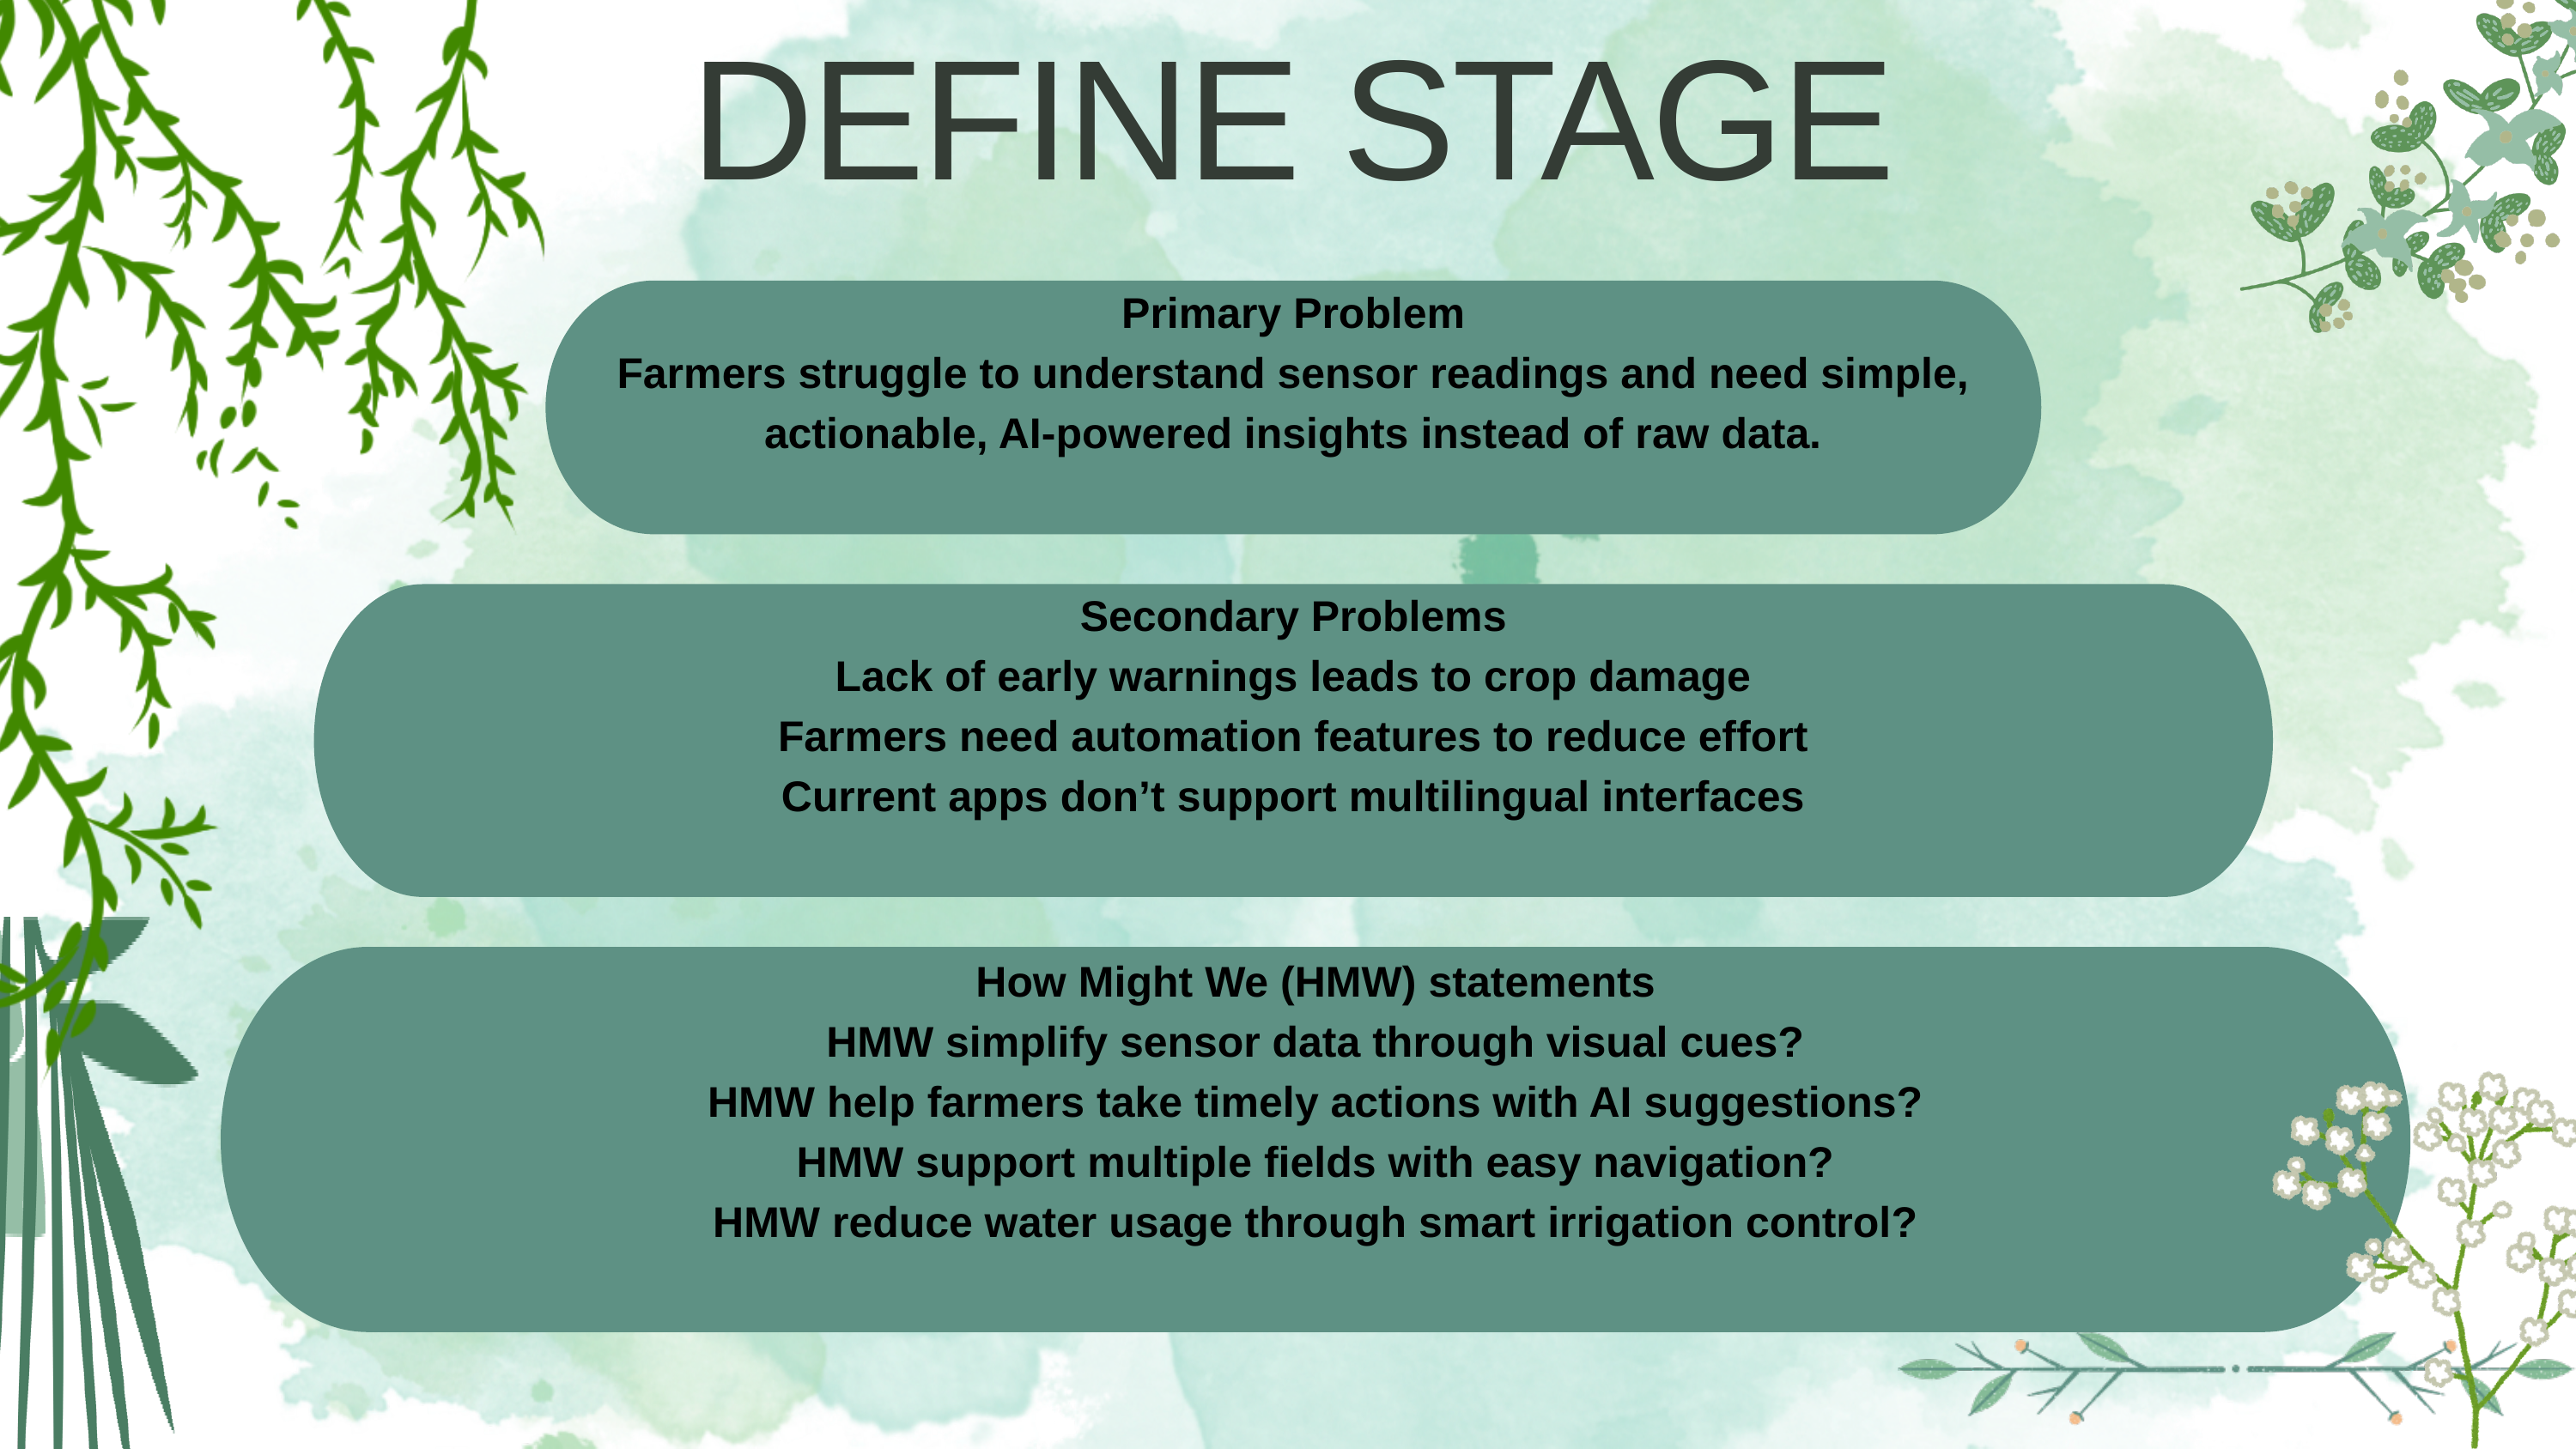

DEFINE STAGE

Primary Problem
Farmers struggle to understand sensor readings and need simple, actionable, AI-powered insights instead of raw data.

Secondary Problems
Lack of early warnings leads to crop damage
Farmers need automation features to reduce effort
Current apps don’t support multilingual interfaces

How Might We (HMW) statements
HMW simplify sensor data through visual cues?
HMW help farmers take timely actions with AI suggestions?
HMW support multiple fields with easy navigation?
HMW reduce water usage through smart irrigation control?